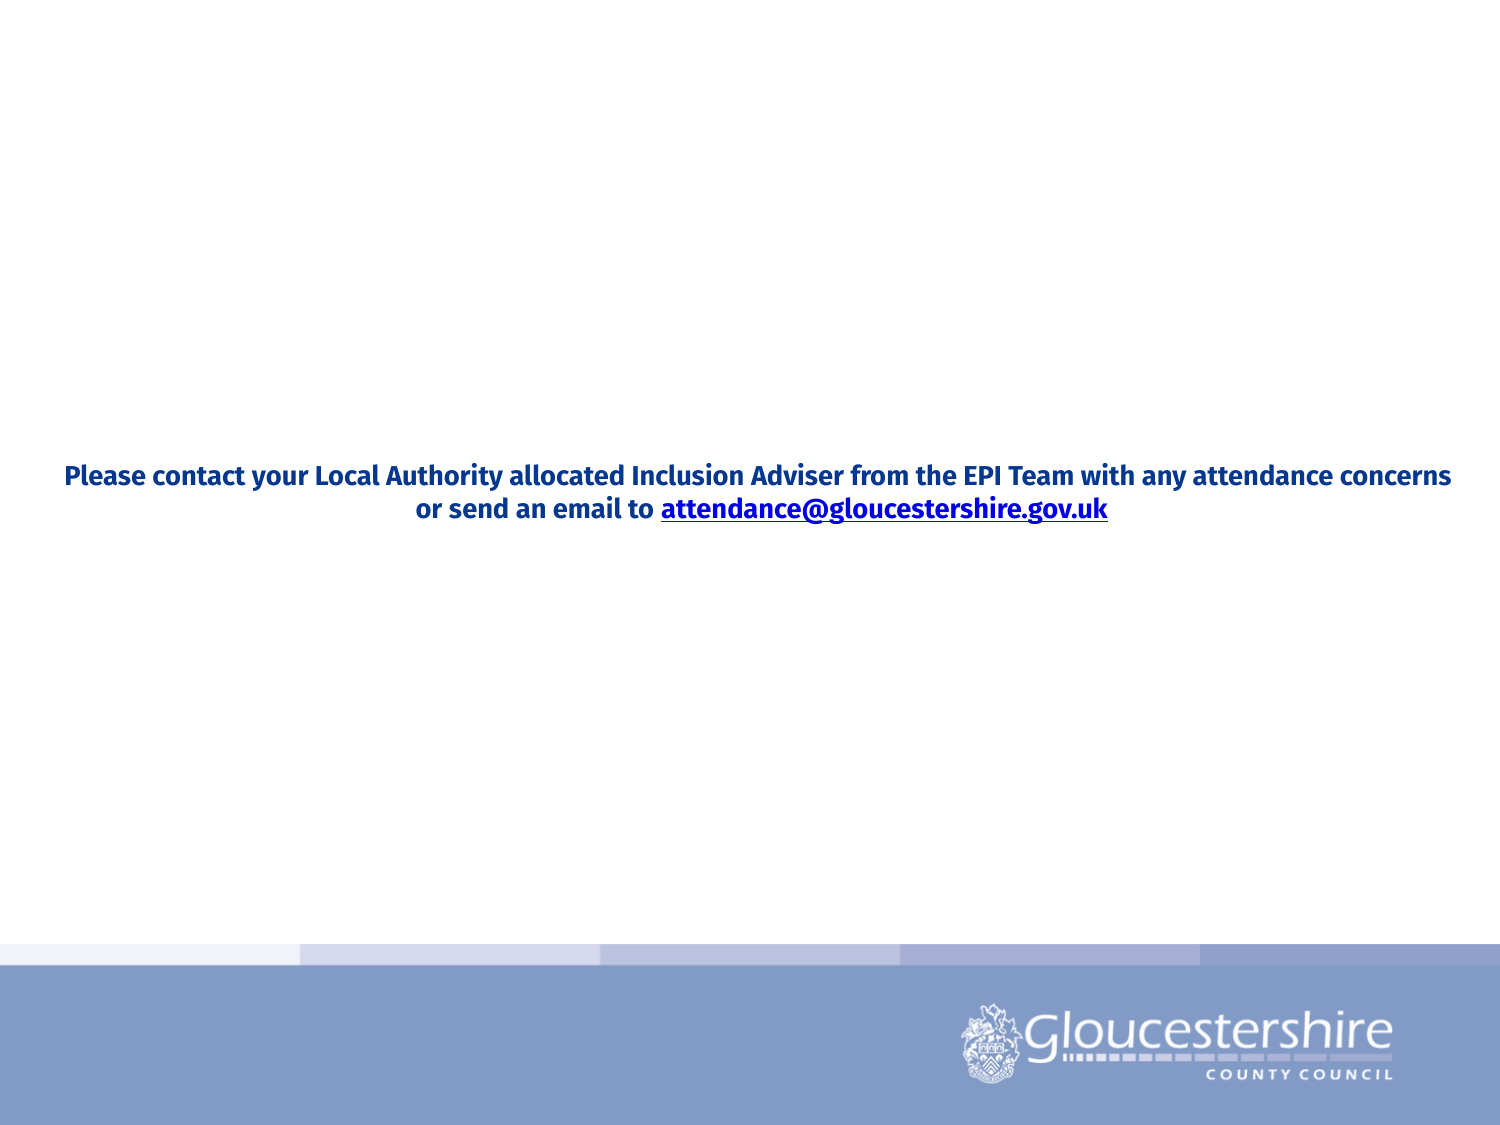

# Please contact your Local Authority allocated Inclusion Adviser from the EPI Team with any attendance concerns or send an email to attendance@gloucestershire.gov.uk